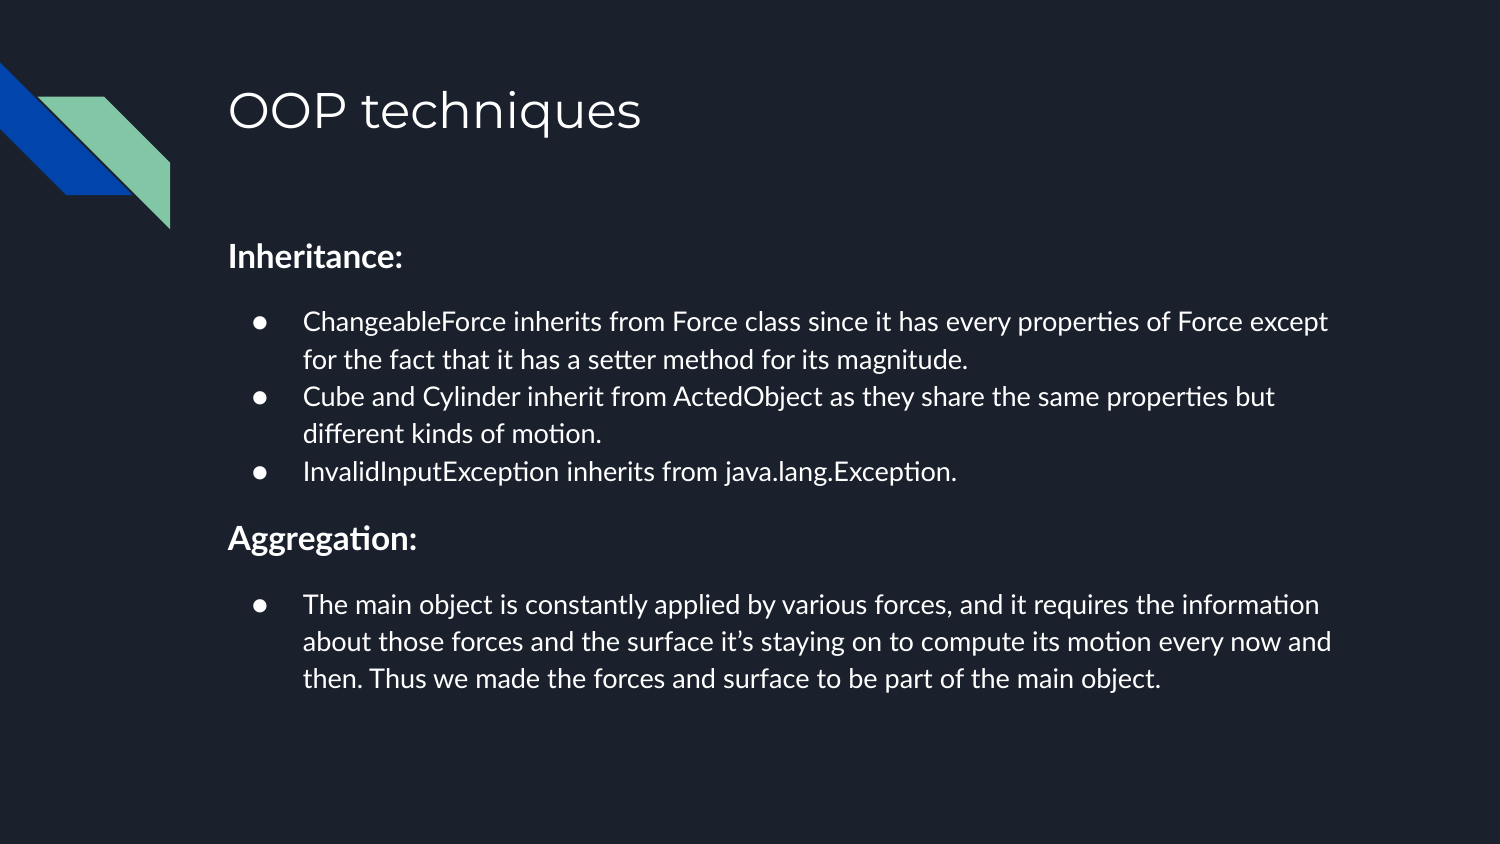

# OOP techniques
Inheritance:
ChangeableForce inherits from Force class since it has every properties of Force except for the fact that it has a setter method for its magnitude.
Cube and Cylinder inherit from ActedObject as they share the same properties but different kinds of motion.
InvalidInputException inherits from java.lang.Exception.
Aggregation:
The main object is constantly applied by various forces, and it requires the information about those forces and the surface it’s staying on to compute its motion every now and then. Thus we made the forces and surface to be part of the main object.